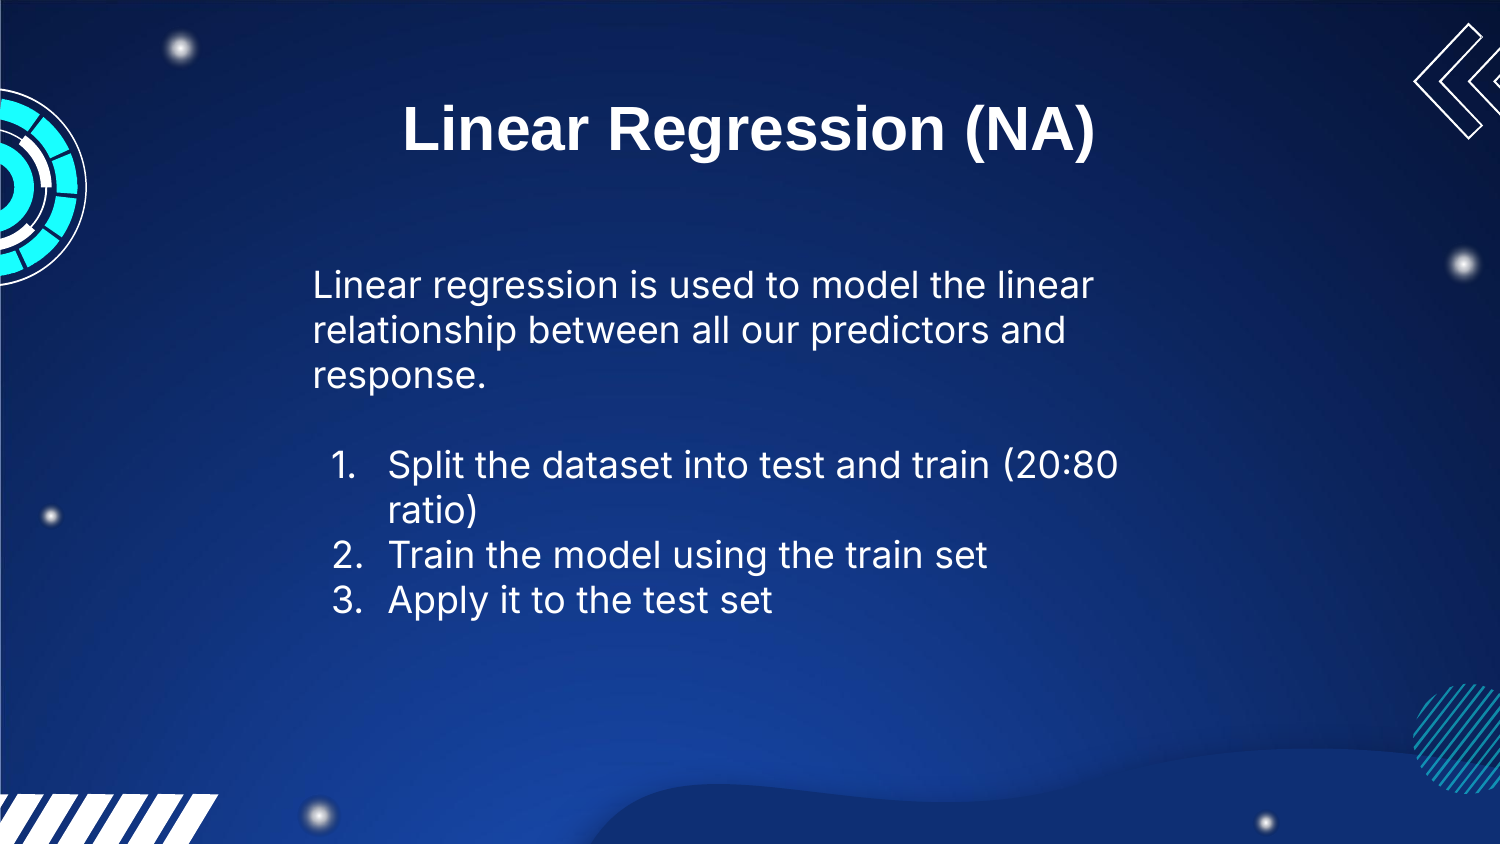

# Linear Regression (NA)
Linear regression is used to model the linear relationship between all our predictors and response.

Split the dataset into test and train (20:80 ratio)
Train the model using the train set
Apply it to the test set